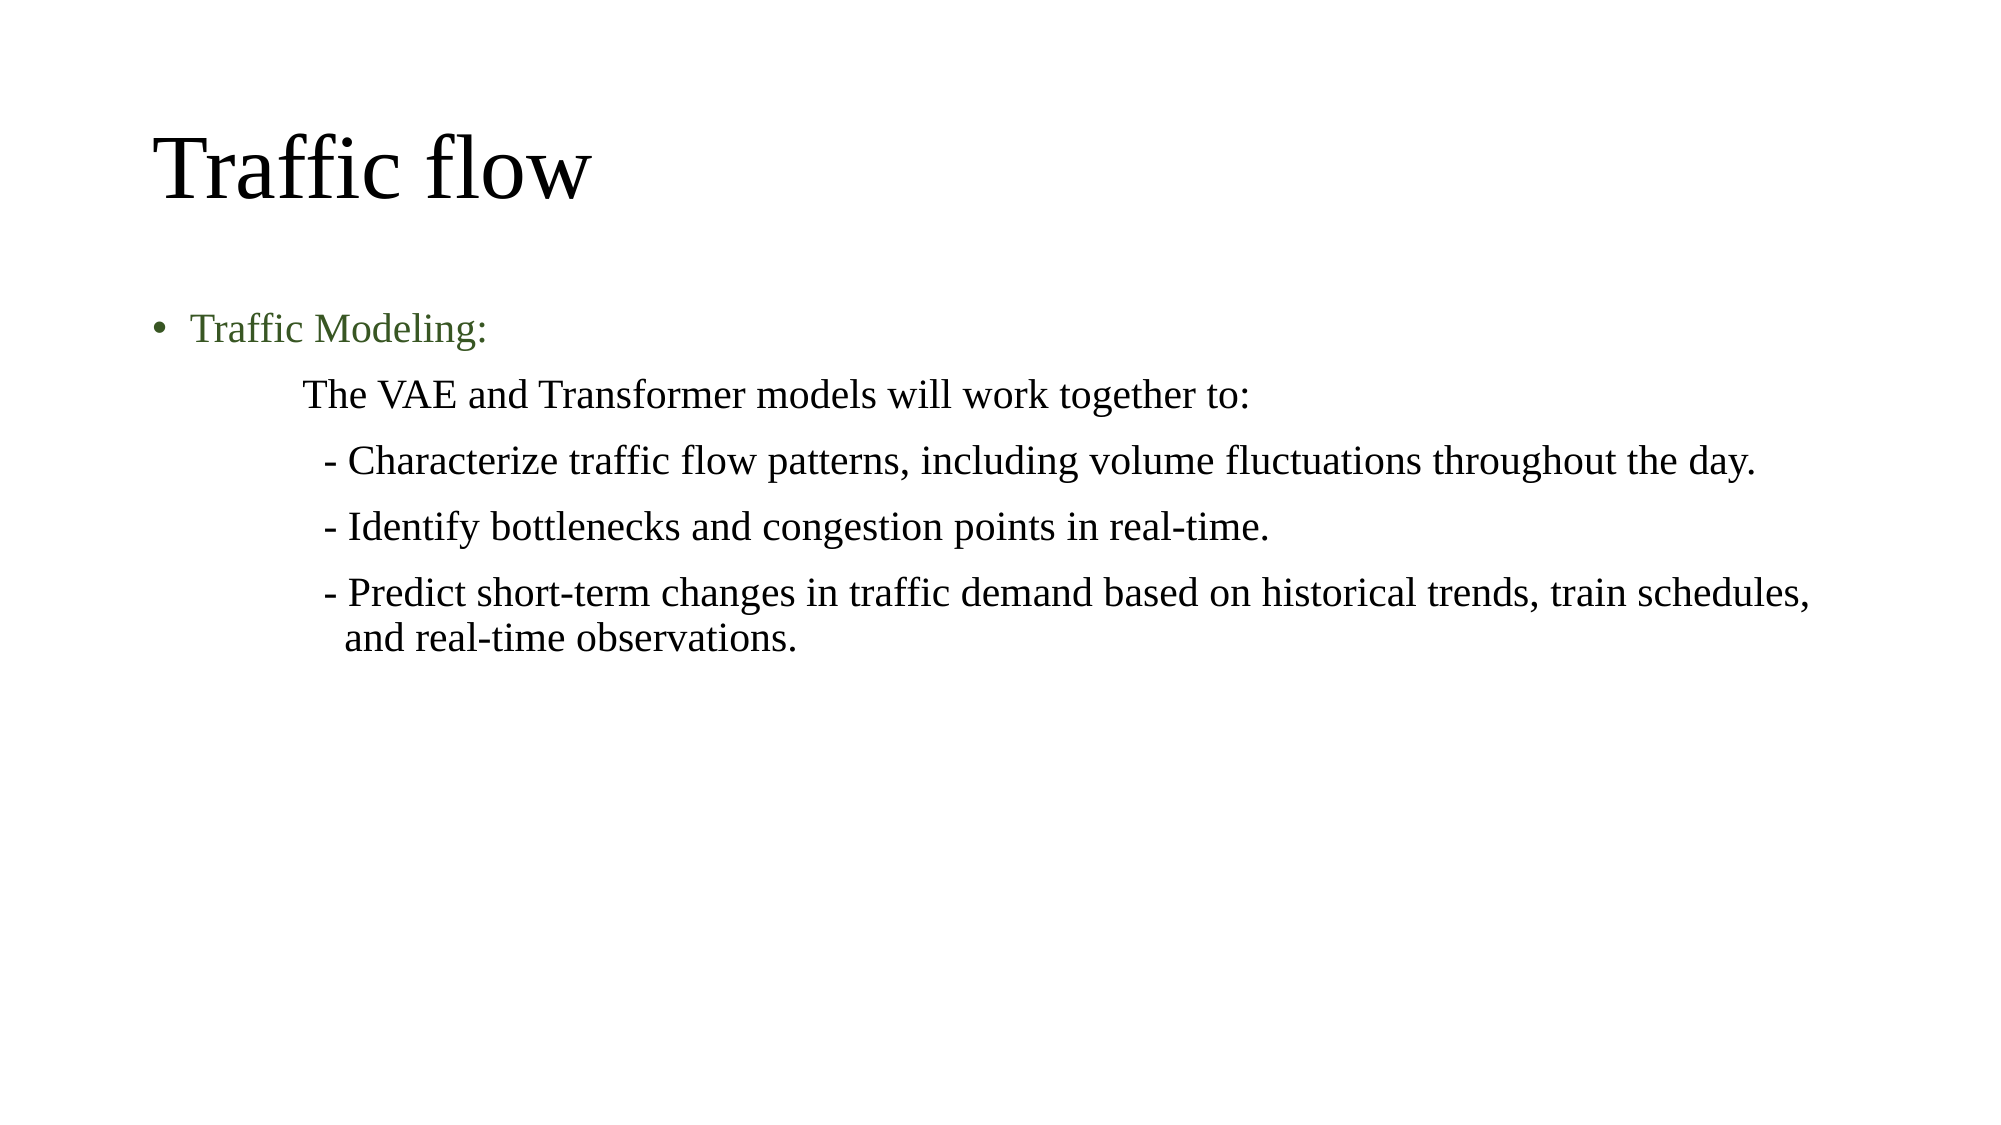

# Traffic flow
Traffic Modeling:
	The VAE and Transformer models will work together to:
	  - Characterize traffic flow patterns, including volume fluctuations throughout the day.
	  - Identify bottlenecks and congestion points in real-time.
	  - Predict short-term changes in traffic demand based on historical trends, train schedules, 	    and real-time observations.